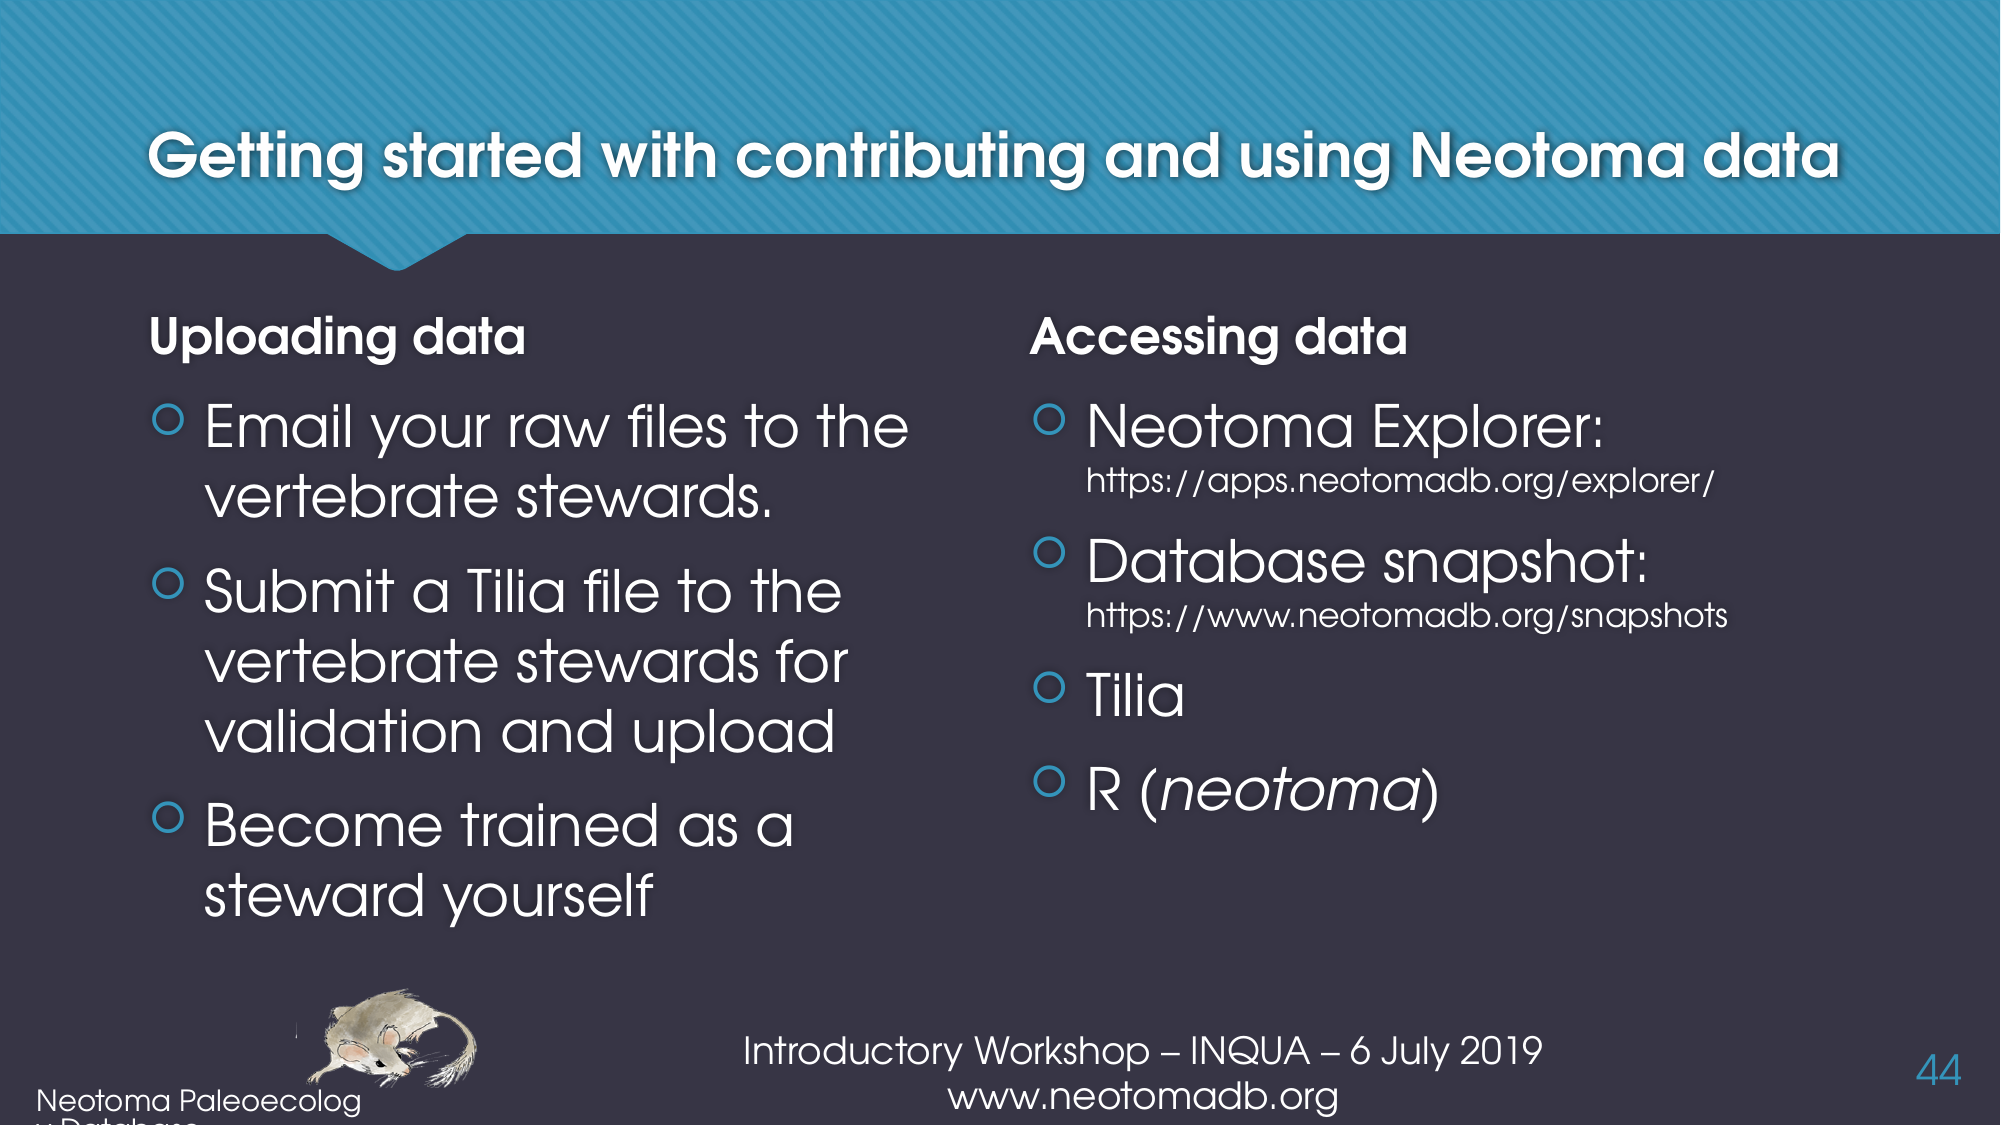

# Getting started with contributing and using Neotoma data
Uploading data
Accessing data
Email your raw files to the vertebrate stewards.
Submit a Tilia file to the vertebrate stewards for validation and upload
Become trained as a steward yourself
Neotoma Explorer: https://apps.neotomadb.org/explorer/
Database snapshot: https://www.neotomadb.org/snapshots
Tilia
R (neotoma)

Introductory Workshop – INQUA – 6 July 2019 www.neotomadb.org
44
Neotoma Paleoecology Database